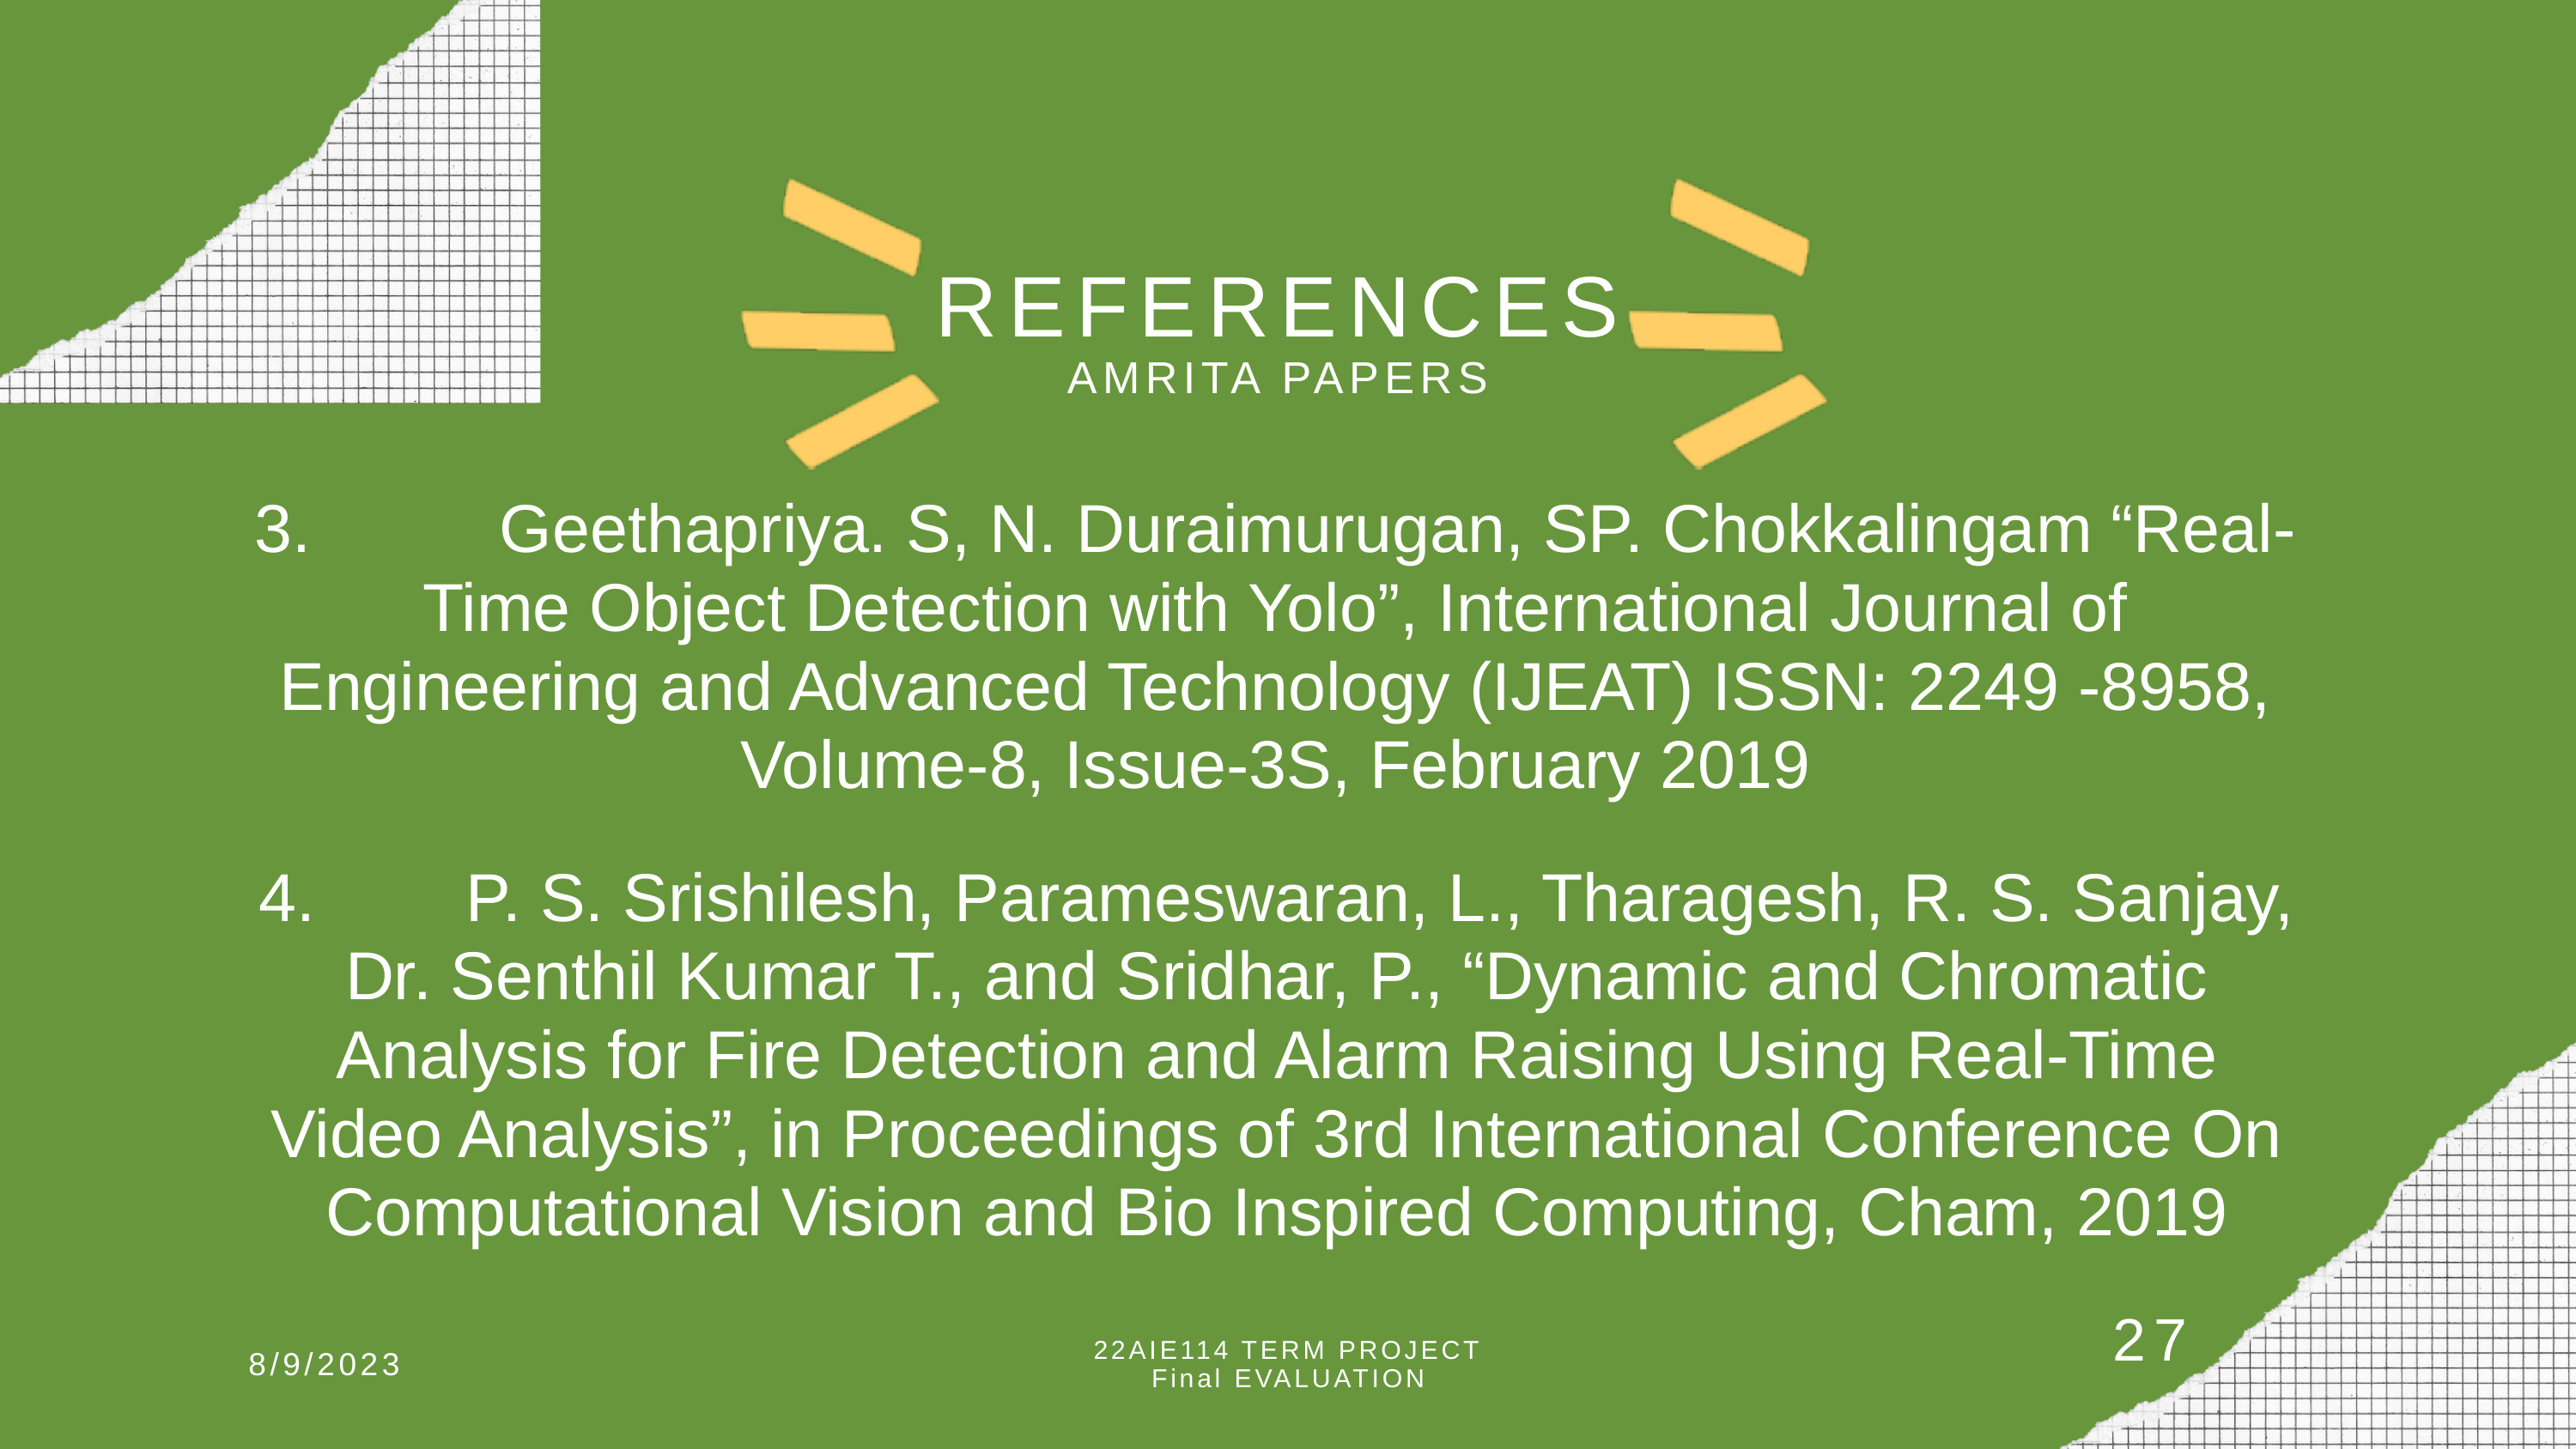

REFERENCES
AMRITA PAPERS
3.          Geethapriya. S, N. Duraimurugan, SP. Chokkalingam “Real-Time Object Detection with Yolo”, International Journal of Engineering and Advanced Technology (IJEAT) ISSN: 2249 -8958, Volume-8, Issue-3S, February 2019
4.        P. S. Srishilesh, Parameswaran, L., Tharagesh, R. S. Sanjay, Dr. Senthil Kumar T., and Sridhar, P., “Dynamic and Chromatic Analysis for Fire Detection and Alarm Raising Using Real-Time Video Analysis”, in Proceedings of 3rd International Conference On Computational Vision and Bio Inspired Computing, Cham, 2019

27
22AIE114 TERM PROJECT Final EVALUATION​
8/9/2023